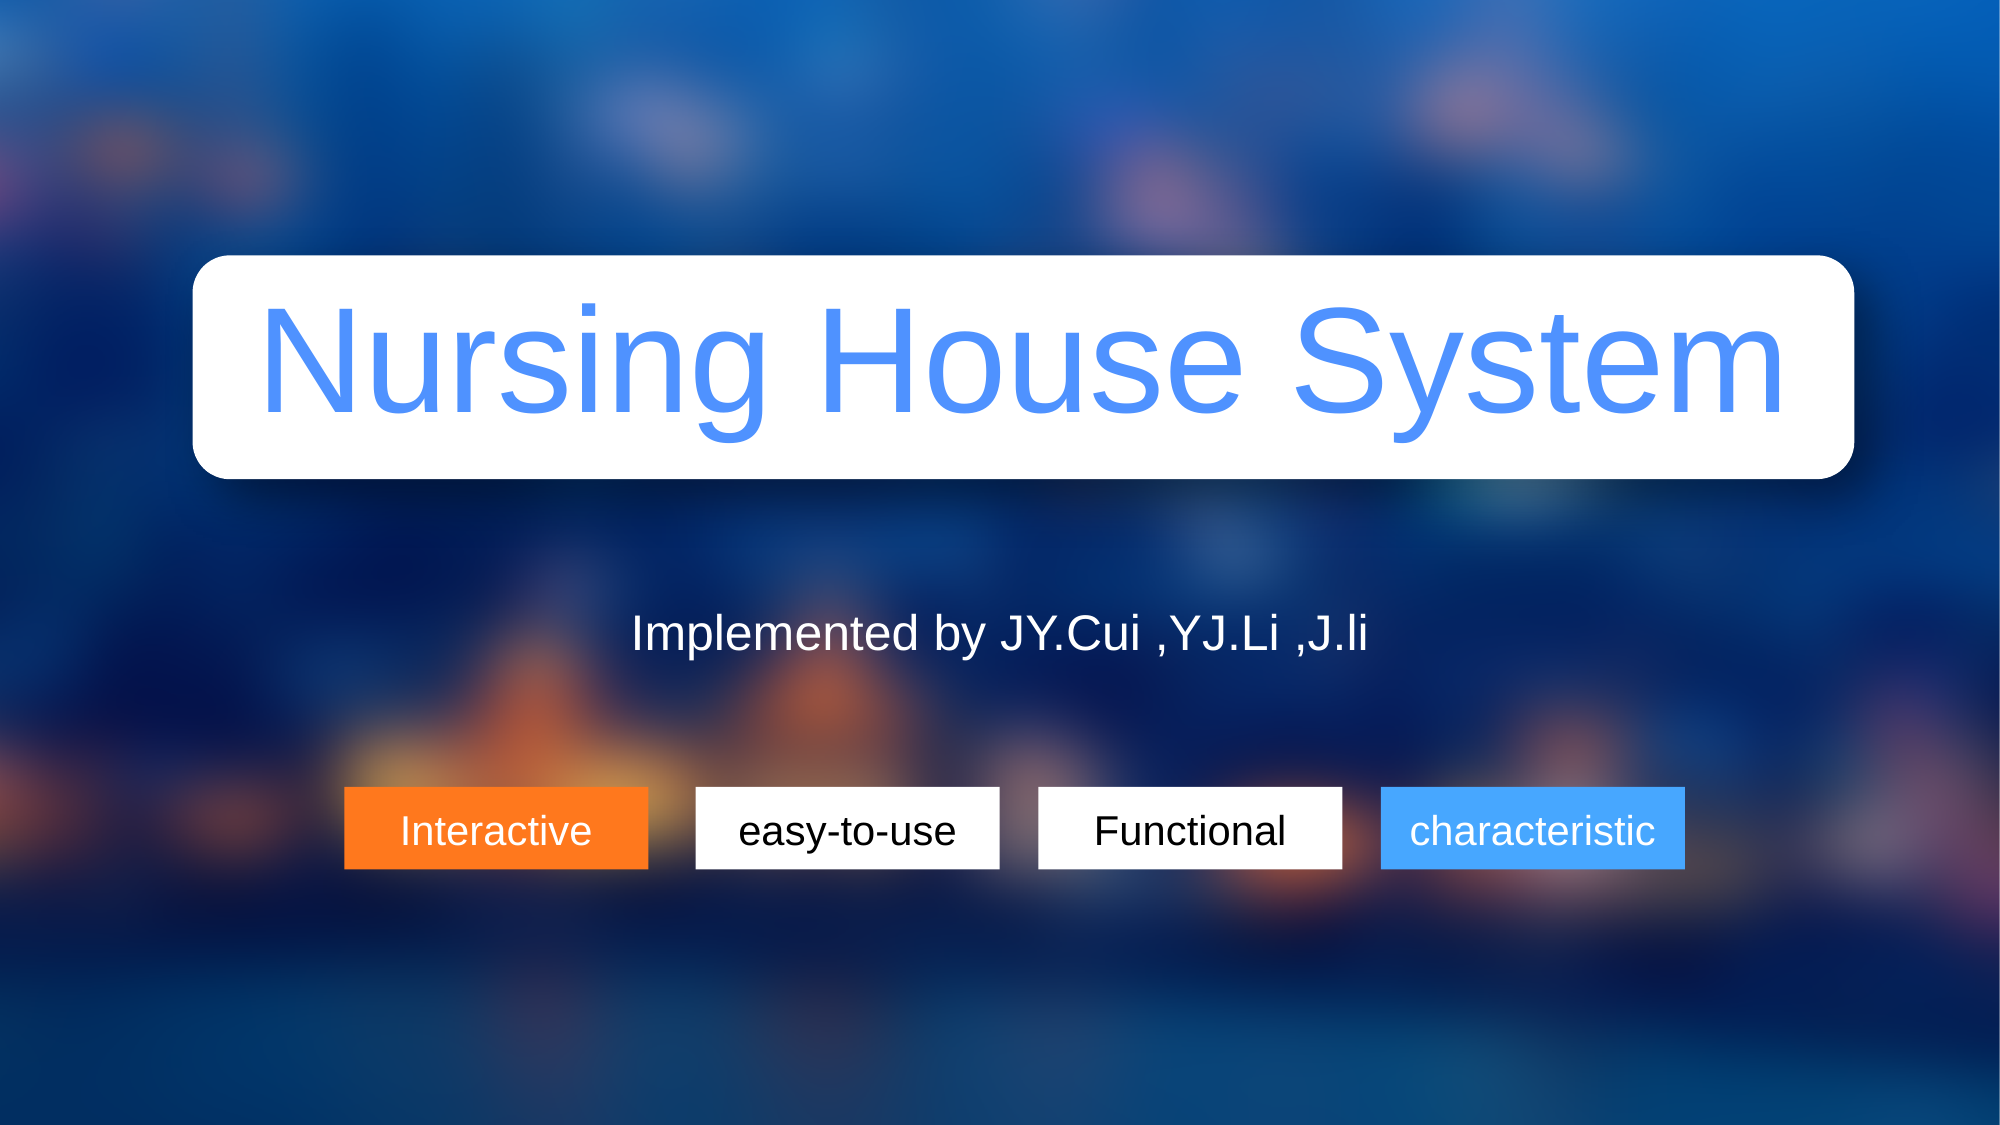

Nursing House System

Implemented by JY.Cui ,YJ.Li ,J.li
Interactive
easy-to-use
Functional
characteristic